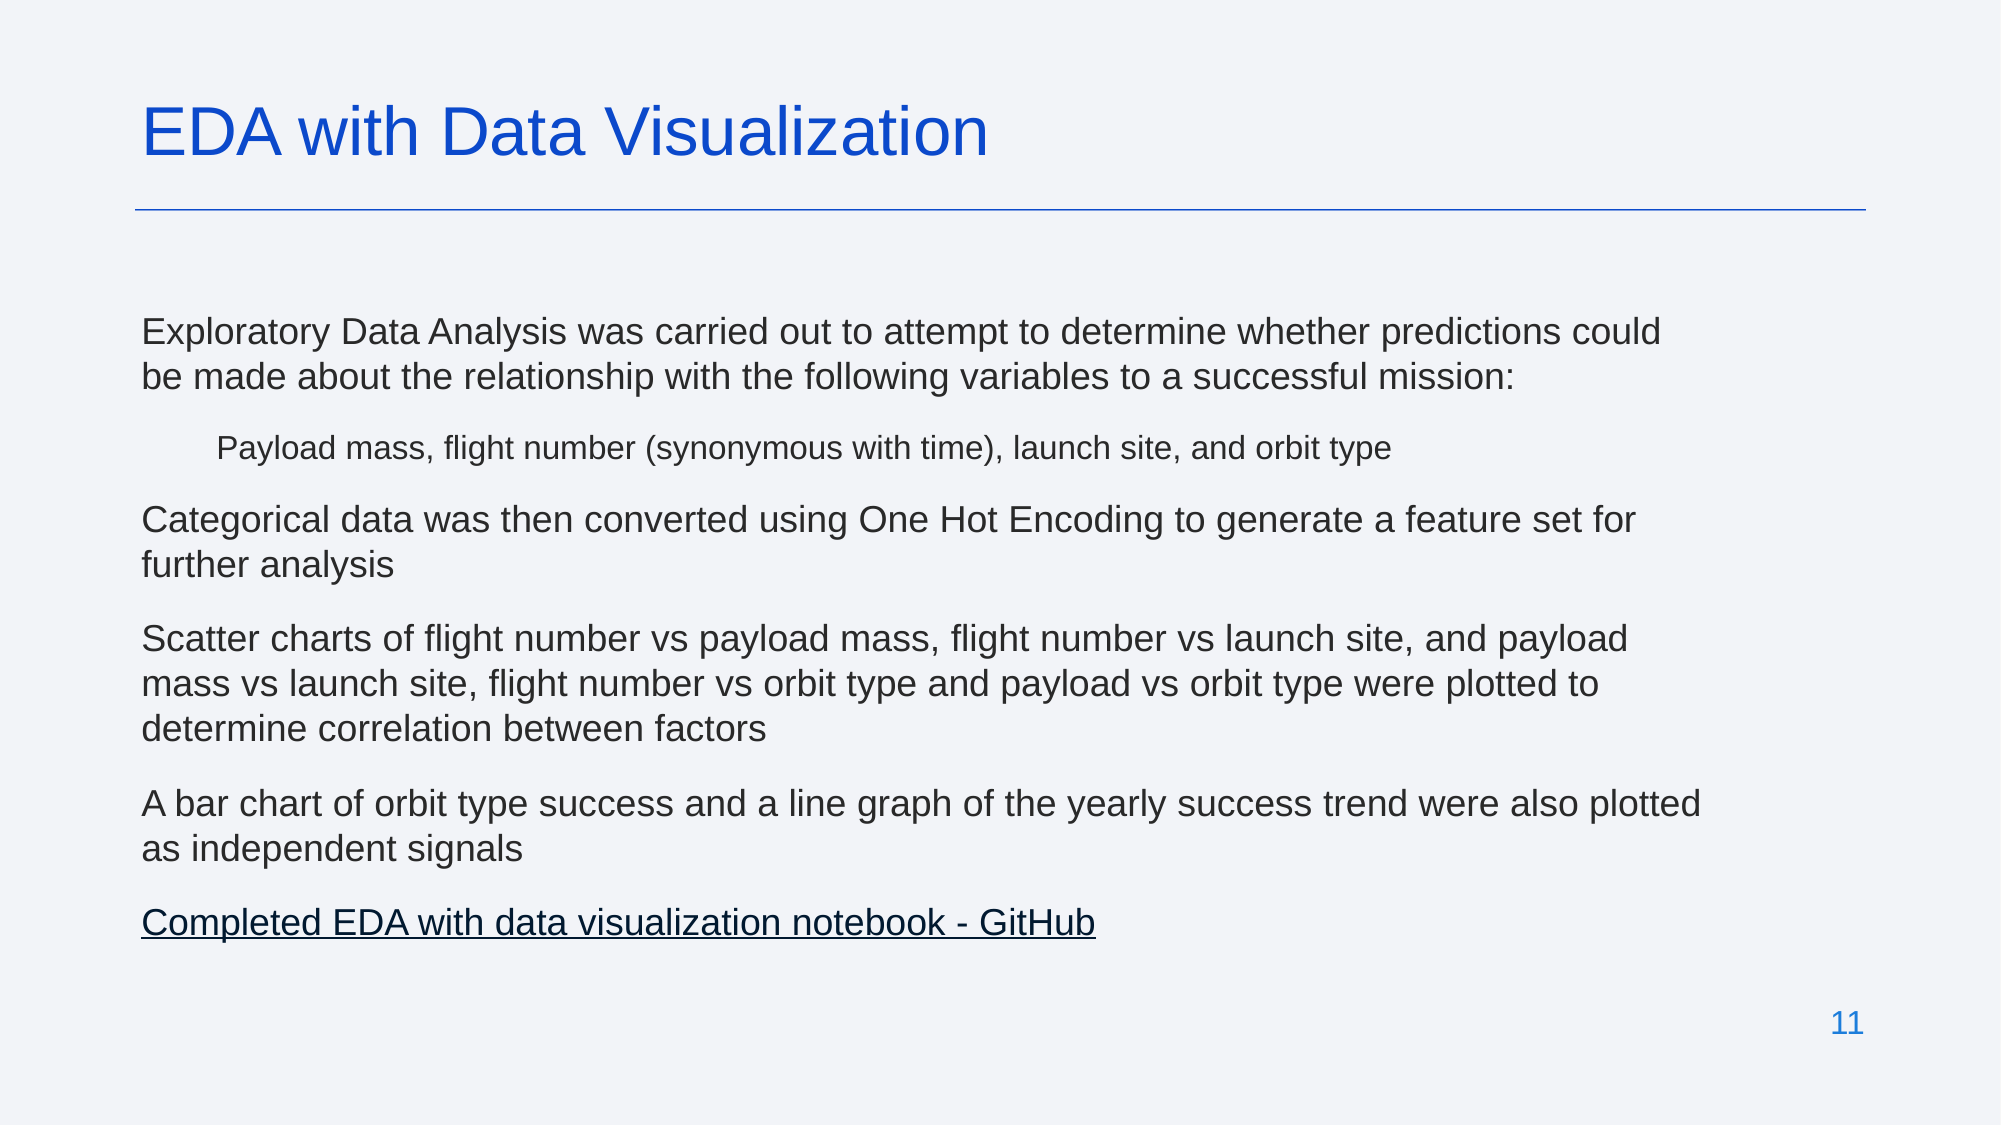

EDA with Data Visualization
Exploratory Data Analysis was carried out to attempt to determine whether predictions could be made about the relationship with the following variables to a successful mission:
Payload mass, flight number (synonymous with time), launch site, and orbit type
Categorical data was then converted using One Hot Encoding to generate a feature set for further analysis
Scatter charts of flight number vs payload mass, flight number vs launch site, and payload mass vs launch site, flight number vs orbit type and payload vs orbit type were plotted to determine correlation between factors
A bar chart of orbit type success and a line graph of the yearly success trend were also plotted as independent signals
Completed EDA with data visualization notebook - GitHub
11